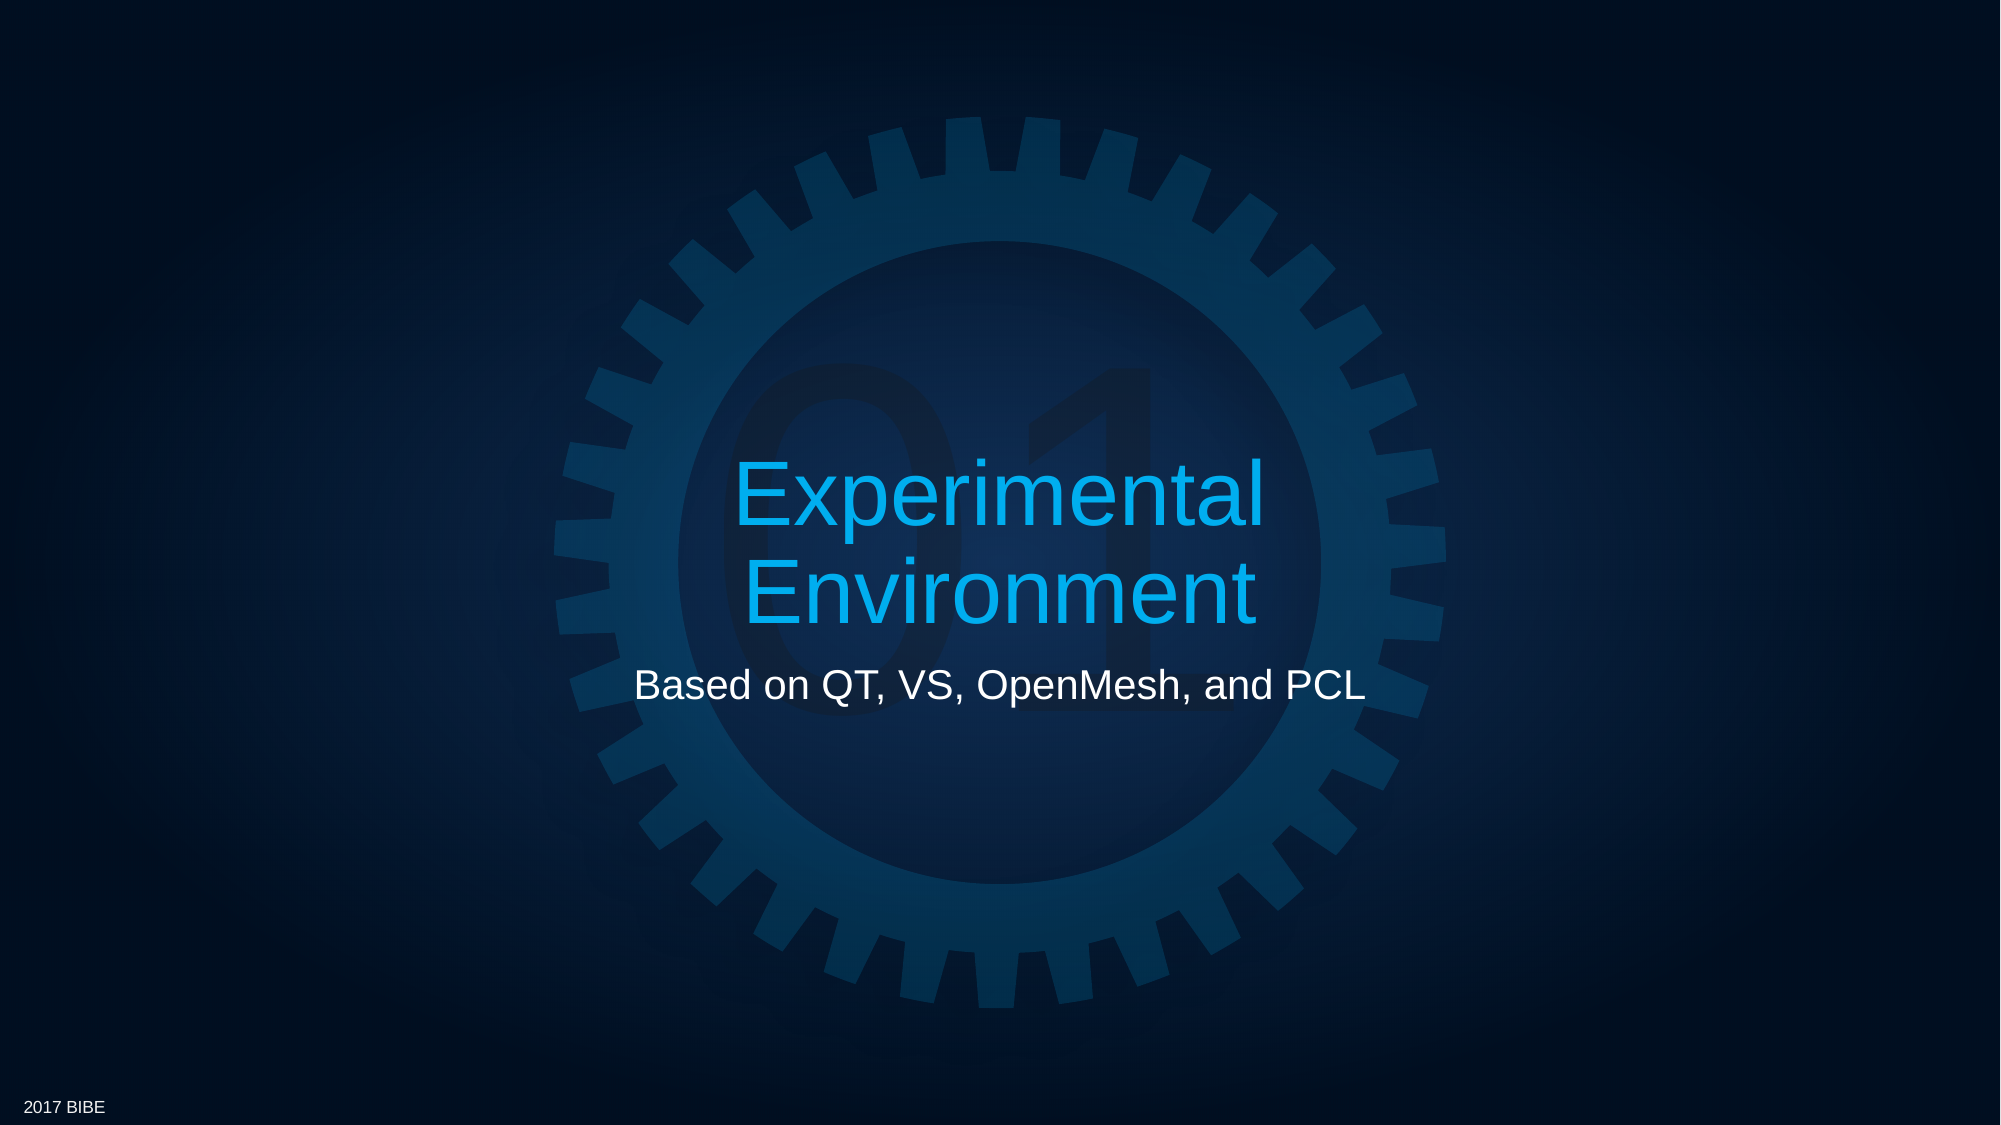

# Experimental Environment
Based on QT, VS, OpenMesh, and PCL
2017 BIBE